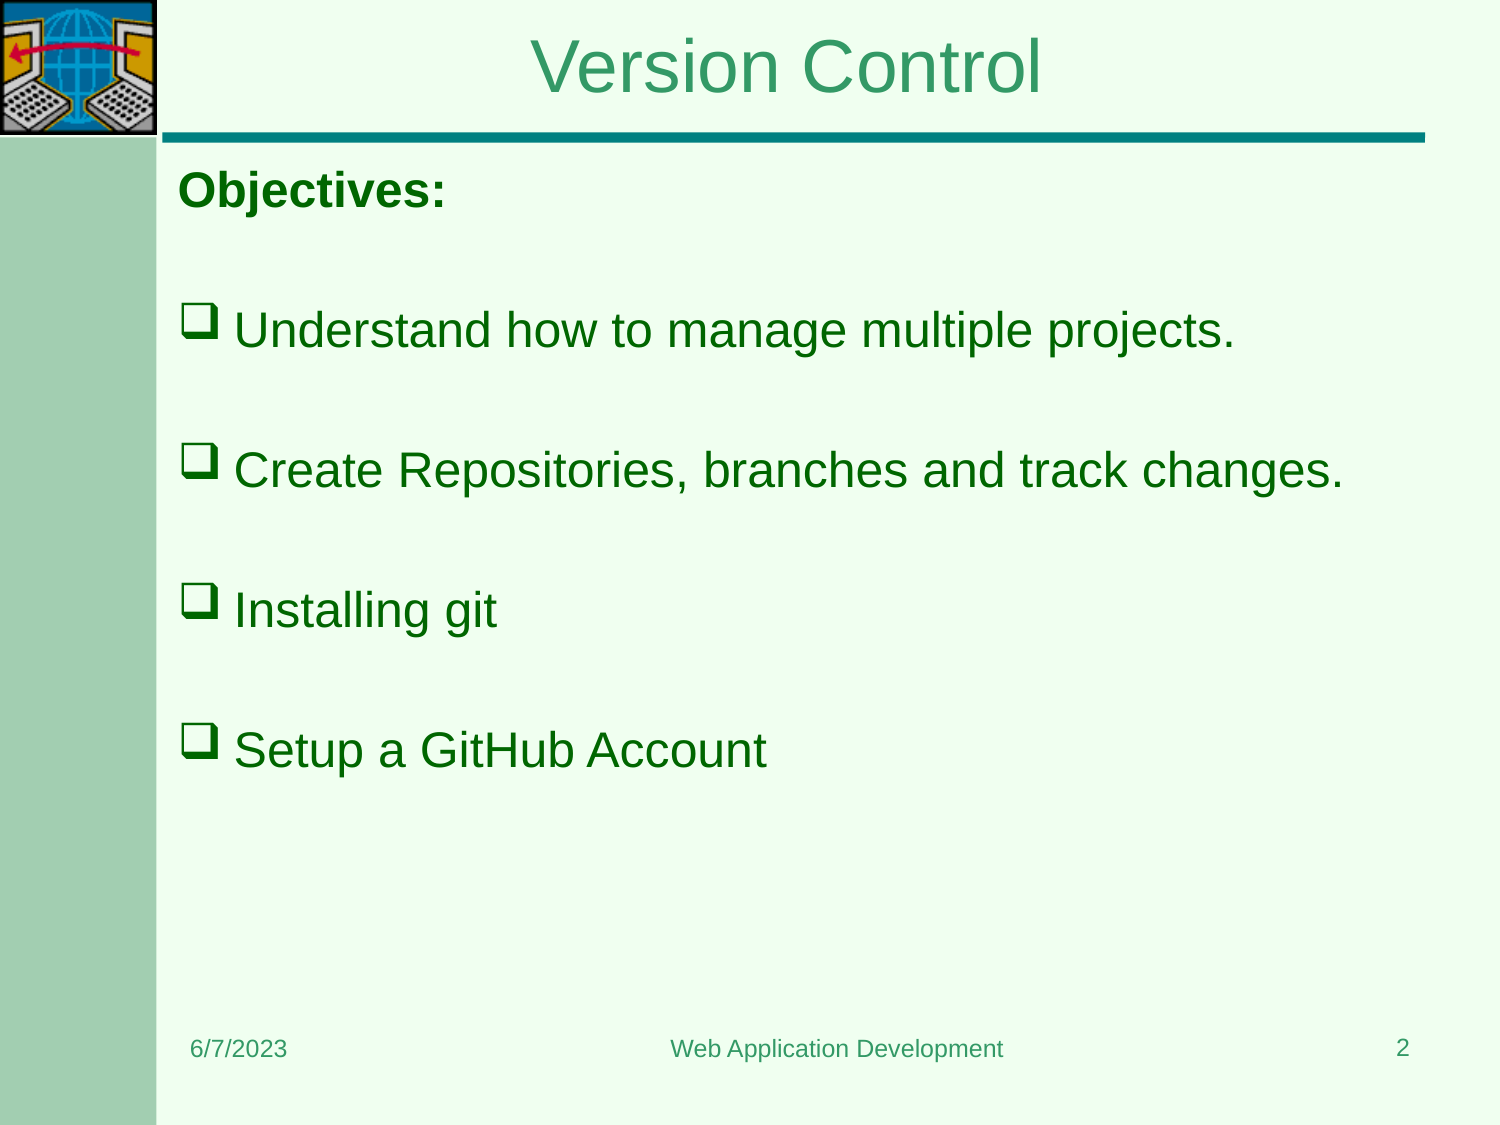

# Version Control
Objectives:

Understand how to manage multiple projects.

Create Repositories, branches and track changes.

Installing git

Setup a GitHub Account
2
6/7/2023
Web Application Development